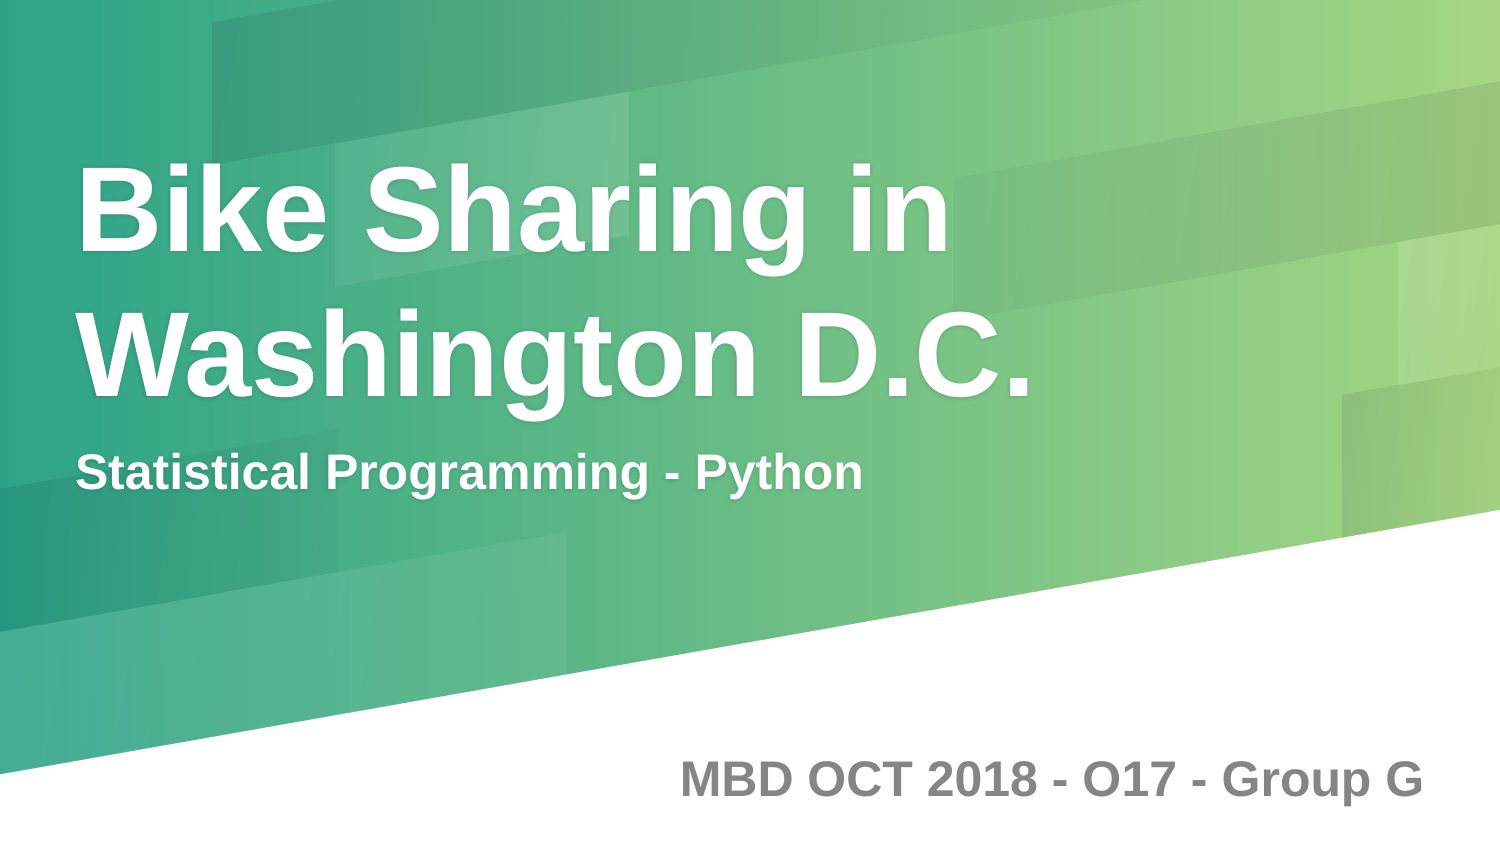

# Bike Sharing in Washington D.C.
Statistical Programming - Python
MBD OCT 2018 - O17 - Group G